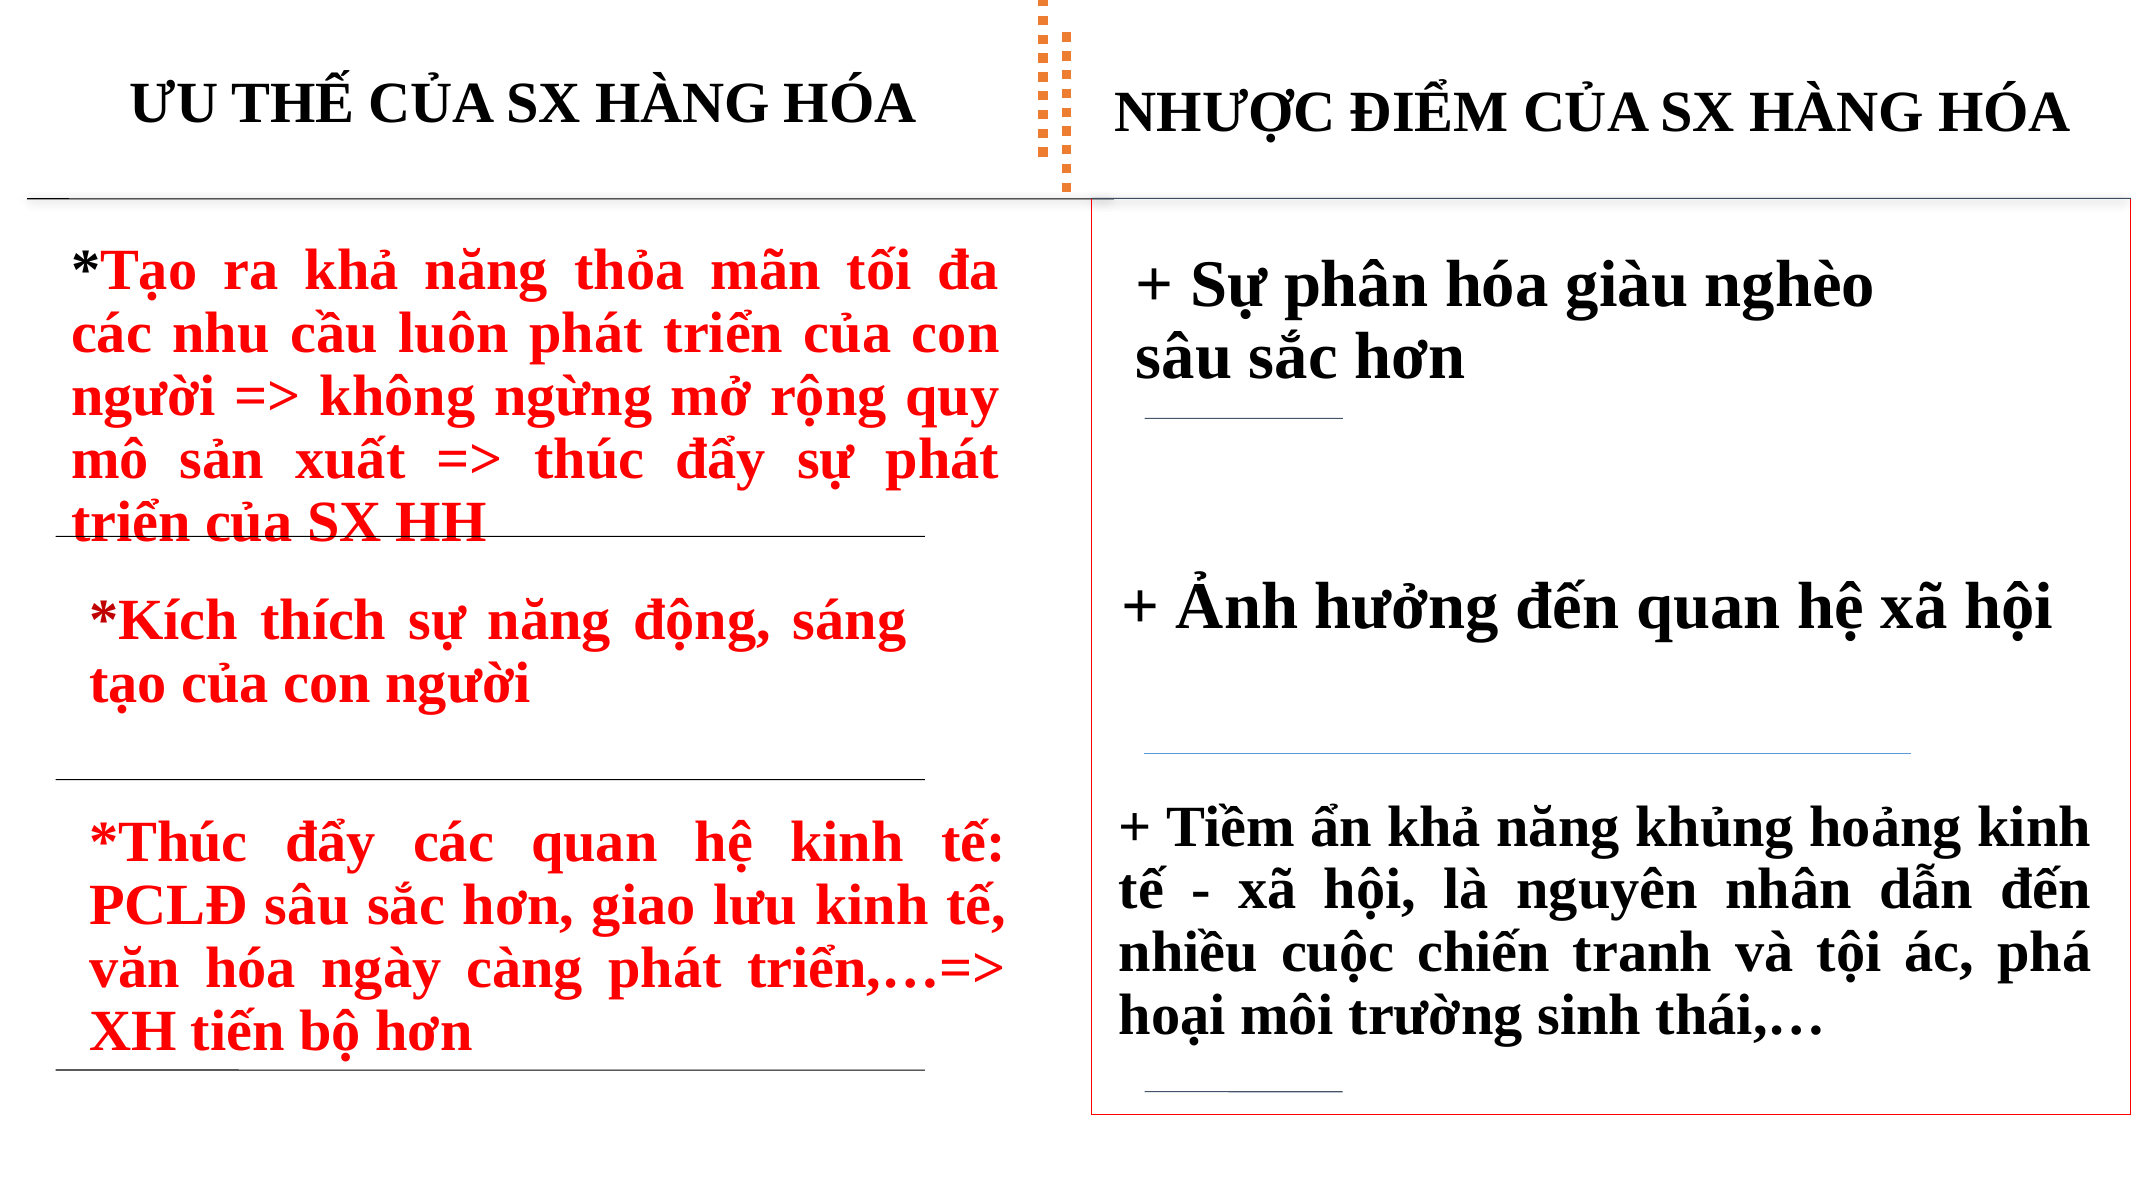

ưu thế của sX hàng hóa
Nhược điểm của sX hàng hóa

*Tạo ra khả năng thỏa mãn tối đa các nhu cầu luôn phát triển của con người => không ngừng mở rộng quy mô sản xuất => thúc đẩy sự phát triển của SX HH
*Kích thích sự năng động, sáng tạo của con người
*Thúc đẩy các quan hệ kinh tế: PCLĐ sâu sắc hơn, giao lưu kinh tế, văn hóa ngày càng phát triển,…=> XH tiến bộ hơn

+ Sự phân hóa giàu nghèo sâu sắc hơn

+ Ảnh hưởng đến quan hệ xã hội
+ Tiềm ẩn khả năng khủng hoảng kinh tế - xã hội, là nguyên nhân dẫn đến nhiều cuộc chiến tranh và tội ác, phá hoại môi trường sinh thái,…